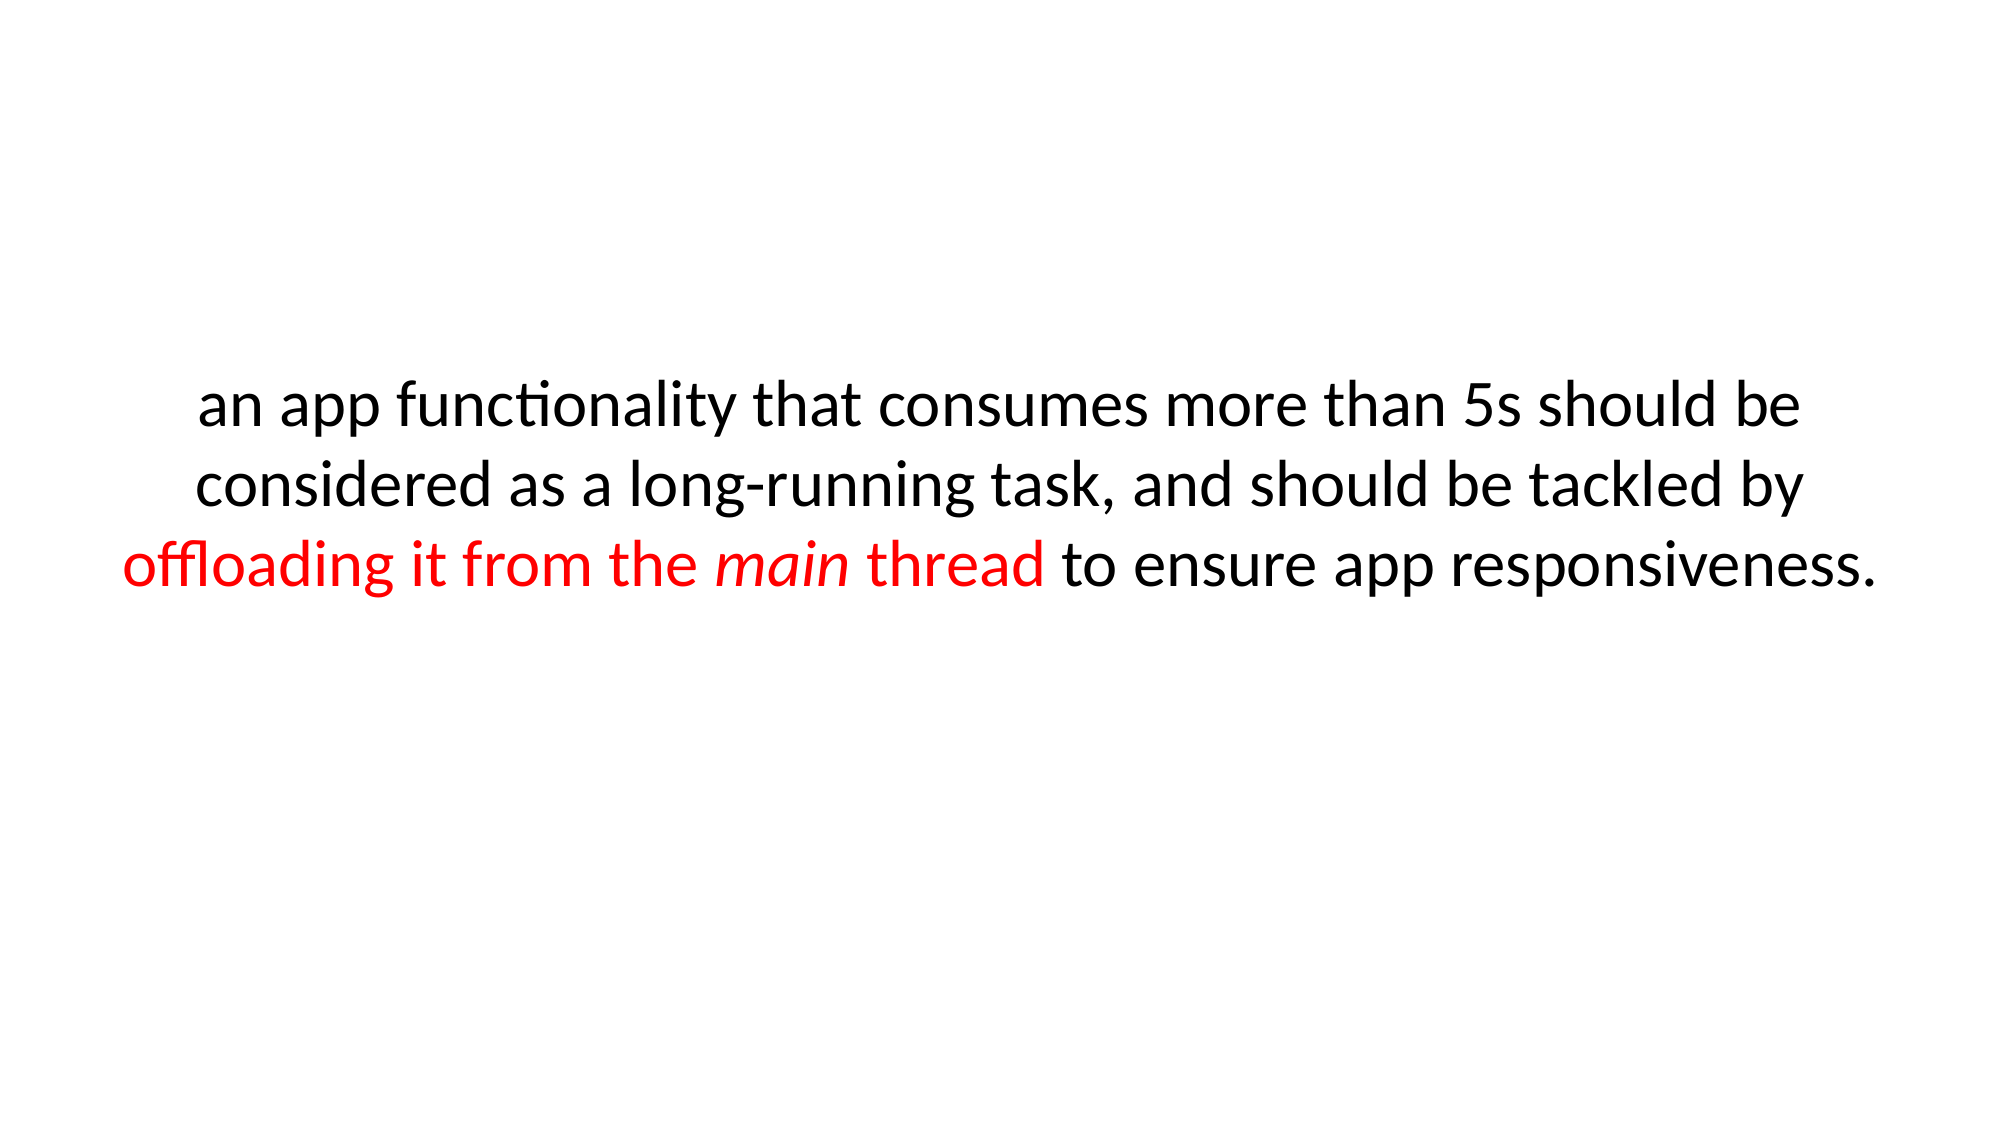

#
an app functionality that consumes more than 5s should be considered as a long-running task, and should be tackled by offloading it from the main thread to ensure app responsiveness.